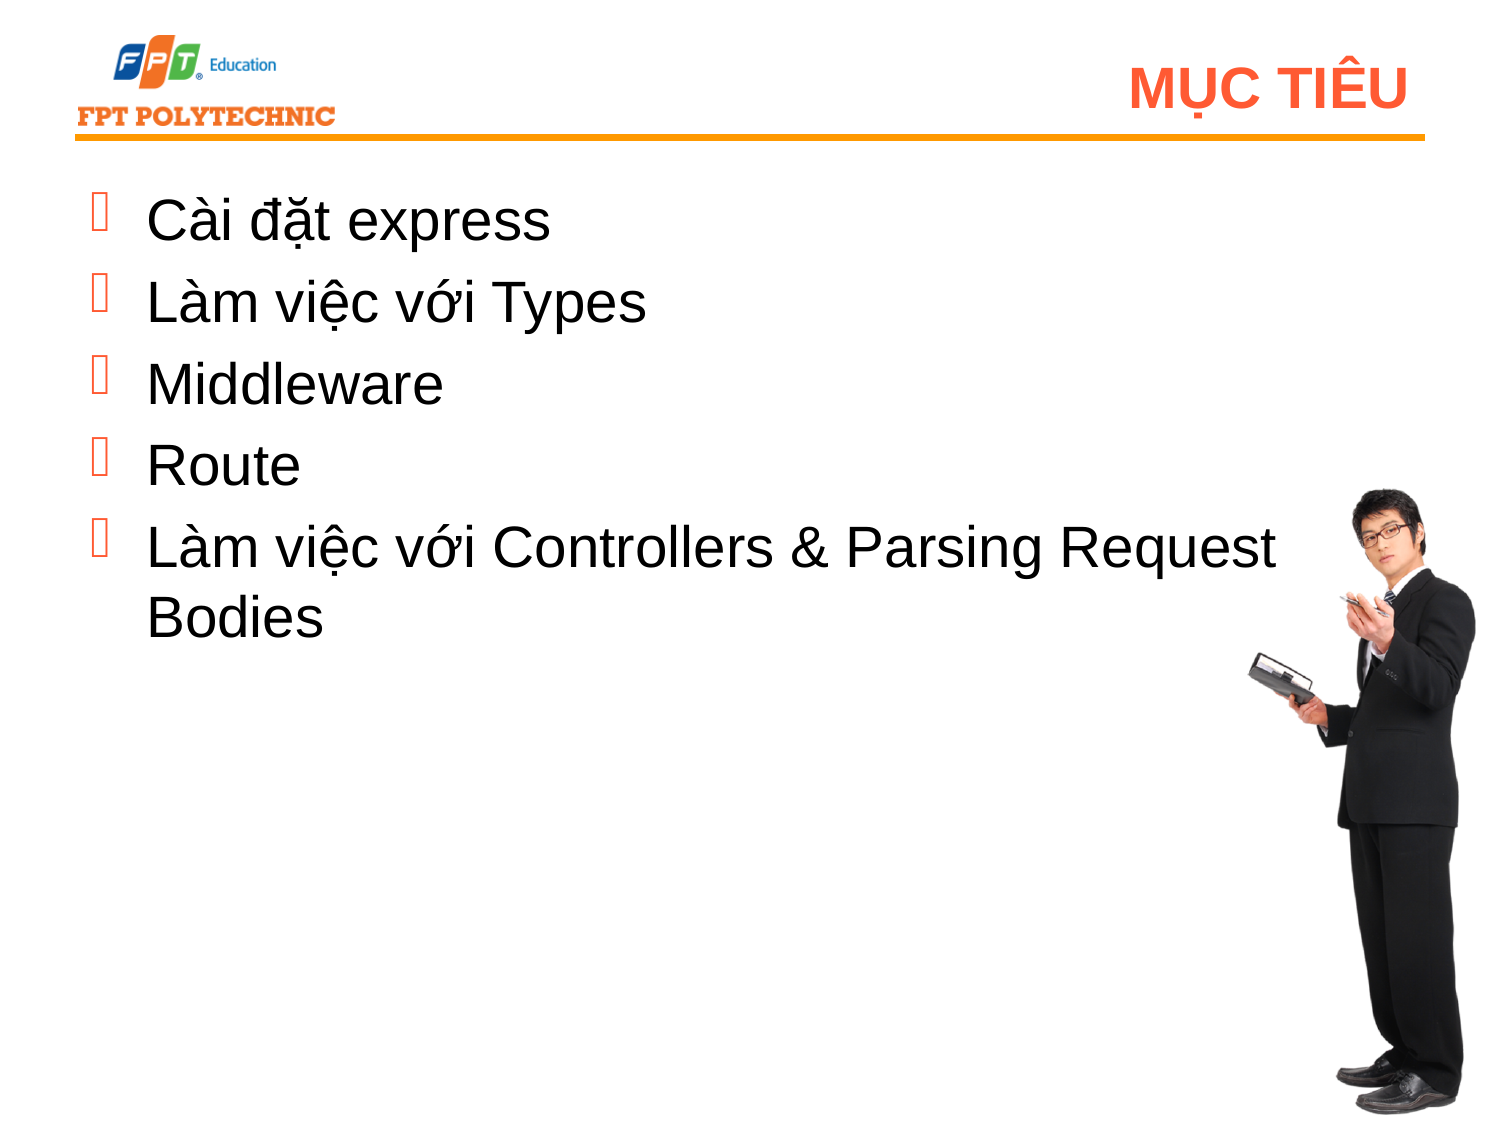

# Mục tiêu
Cài đặt express
Làm việc với Types
Middleware
Route
Làm việc với Controllers & Parsing Request Bodies